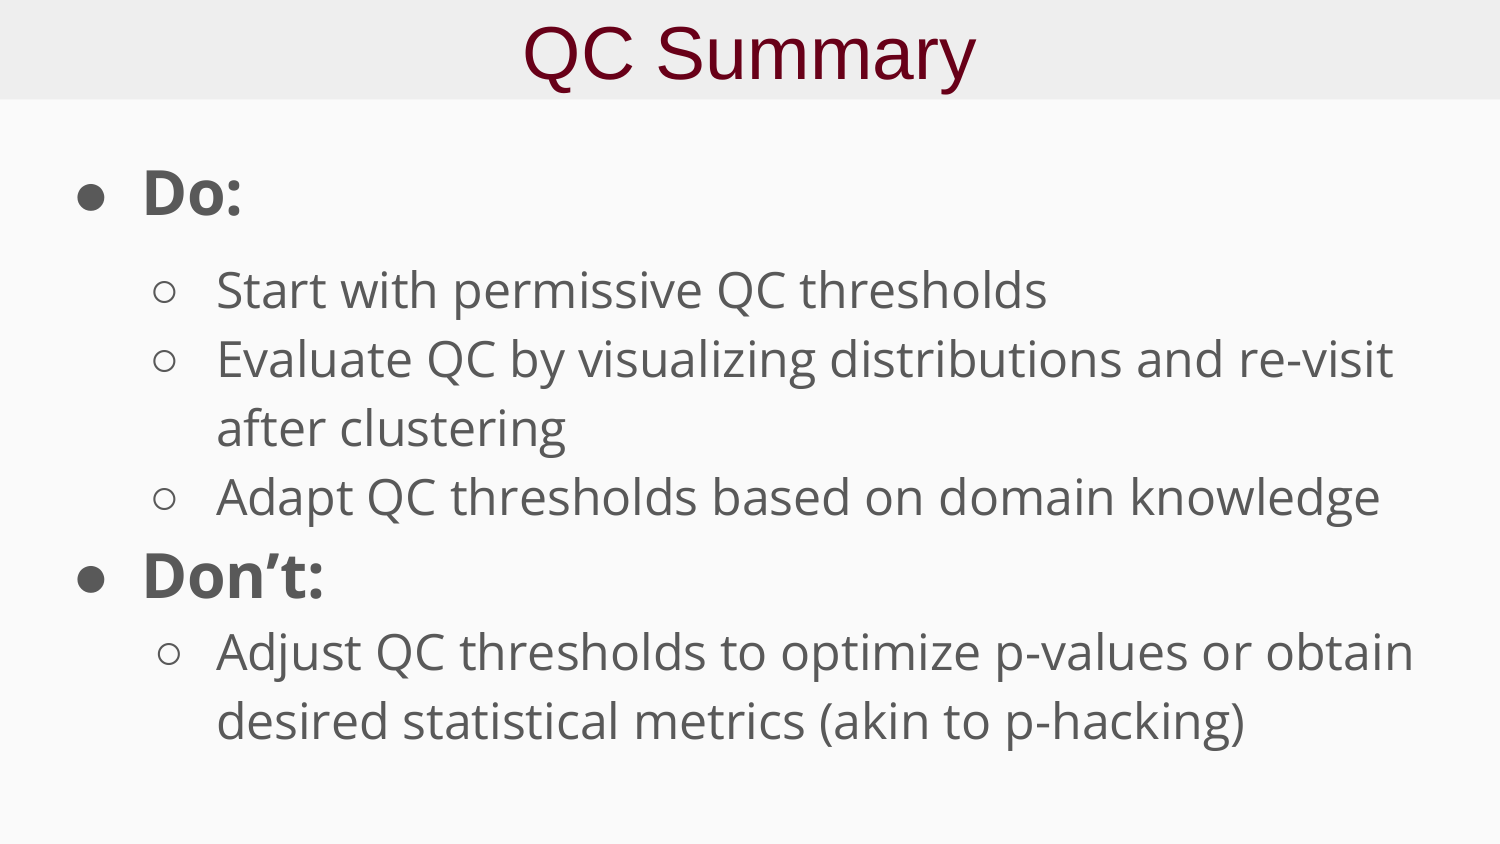

# QC Summary
Do:
Start with permissive QC thresholds
Evaluate QC by visualizing distributions and re-visit after clustering
Adapt QC thresholds based on domain knowledge
Don’t:
Adjust QC thresholds to optimize p-values or obtain desired statistical metrics (akin to p-hacking)